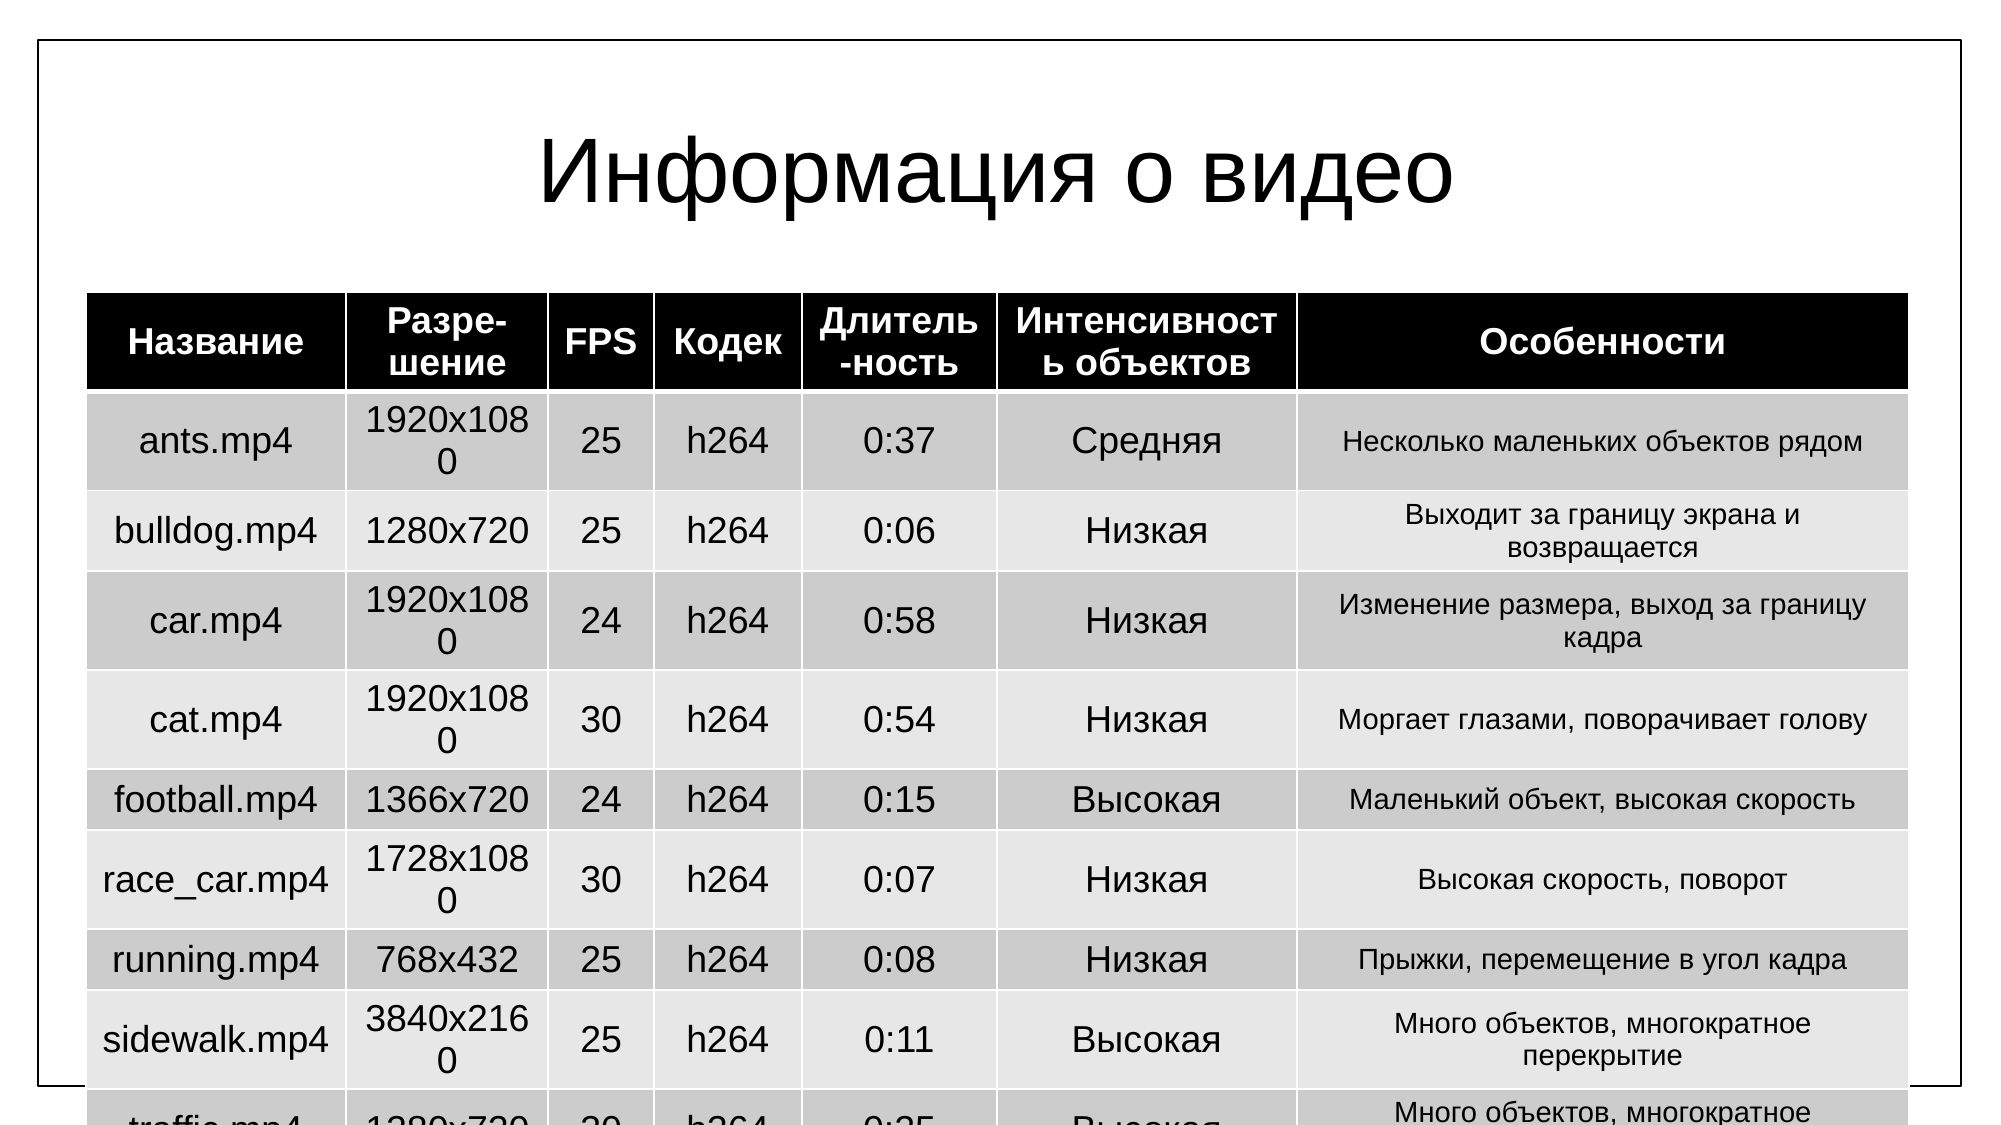

# Информация о видео
| Название | Разре-шение | FPS | Кодек | Длитель-ность | Интенсивность объектов | Особенности |
| --- | --- | --- | --- | --- | --- | --- |
| ants.mp4 | 1920x1080 | 25 | h264 | 0:37 | Средняя | Несколько маленьких объектов рядом |
| bulldog.mp4 | 1280x720 | 25 | h264 | 0:06 | Низкая | Выходит за границу экрана и возвращается |
| car.mp4 | 1920x1080 | 24 | h264 | 0:58 | Низкая | Изменение размера, выход за границу кадра |
| cat.mp4 | 1920x1080 | 30 | h264 | 0:54 | Низкая | Моргает глазами, поворачивает голову |
| football.mp4 | 1366x720 | 24 | h264 | 0:15 | Высокая | Маленький объект, высокая скорость |
| race\_car.mp4 | 1728x1080 | 30 | h264 | 0:07 | Низкая | Высокая скорость, поворот |
| running.mp4 | 768x432 | 25 | h264 | 0:08 | Низкая | Прыжки, перемещение в угол кадра |
| sidewalk.mp4 | 3840x2160 | 25 | h264 | 0:11 | Высокая | Много объектов, многократное перекрытие |
| traffic.mp4 | 1280x720 | 30 | h264 | 0:25 | Высокая | Много объектов, многократное перекрытие |
| train.mp4 | 1920x1080 | 30 | h264 | 0:08 | Низкая | Изменение размера объекта |